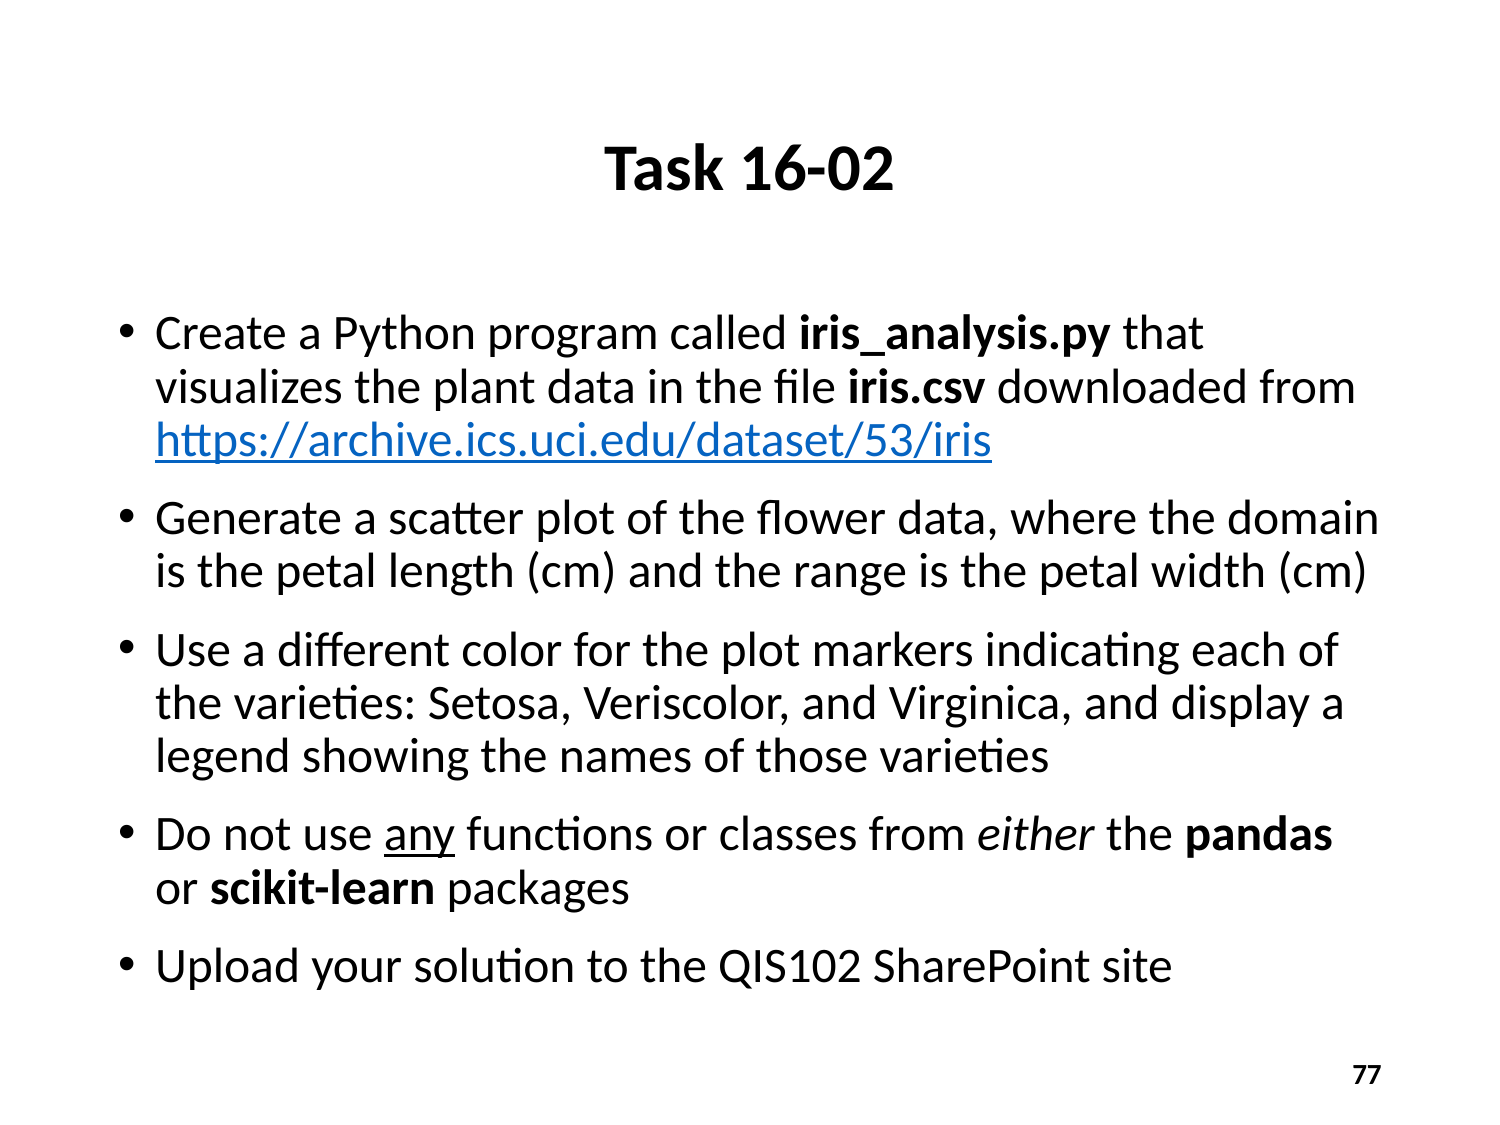

# Task 16-02
Create a Python program called iris_analysis.py that visualizes the plant data in the file iris.csv downloaded from https://archive.ics.uci.edu/dataset/53/iris
Generate a scatter plot of the flower data, where the domain is the petal length (cm) and the range is the petal width (cm)
Use a different color for the plot markers indicating each of the varieties: Setosa, Veriscolor, and Virginica, and display a legend showing the names of those varieties
Do not use any functions or classes from either the pandas or scikit-learn packages
Upload your solution to the QIS102 SharePoint site
77